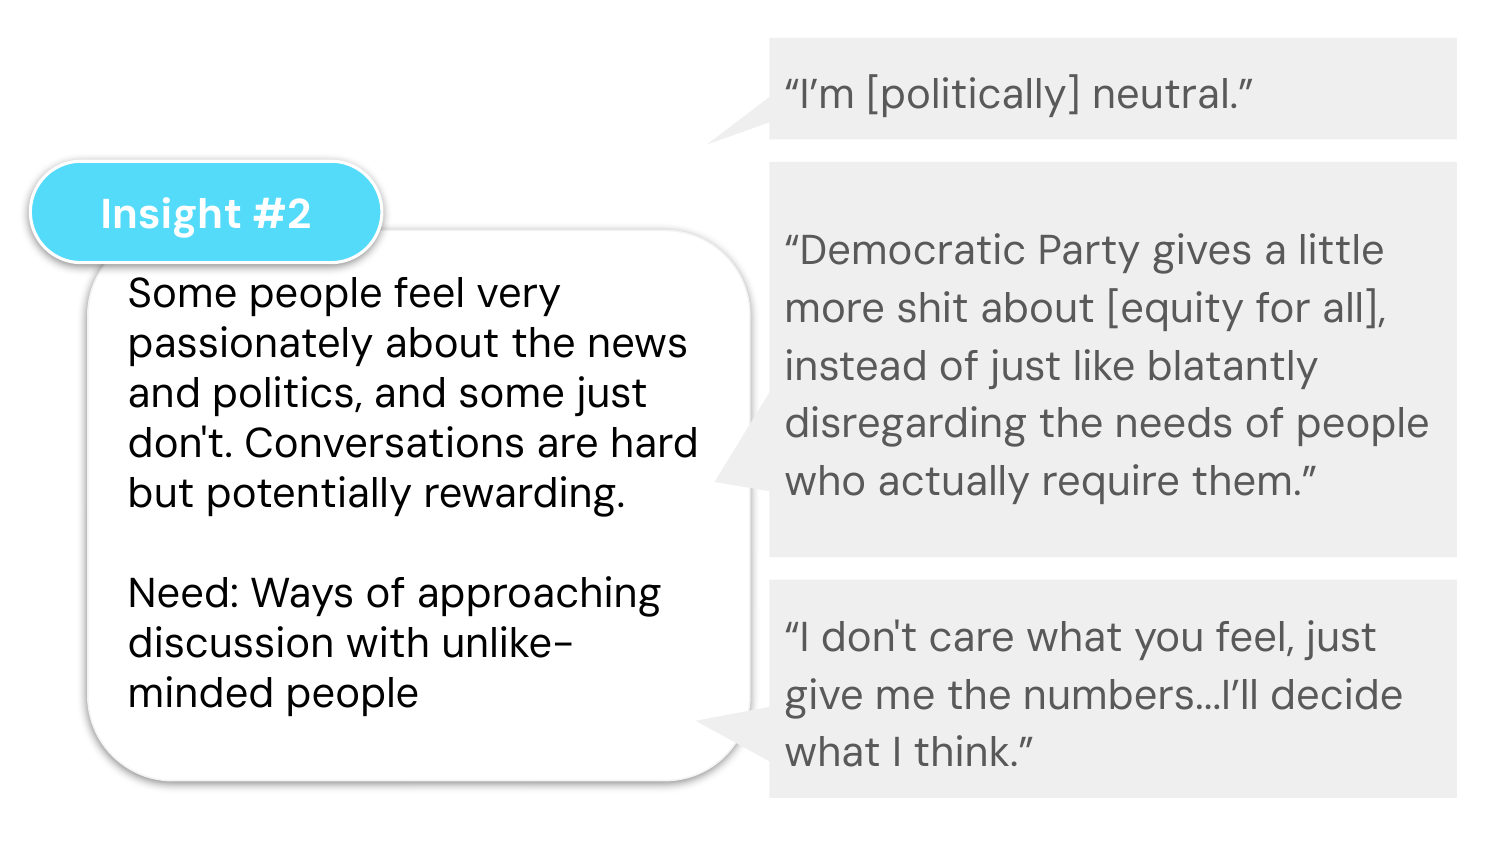

“I’m [politically] neutral.”
Insight #2
“Democratic Party gives a little more shit about [equity for all], instead of just like blatantly disregarding the needs of people who actually require them.”

Some people feel very passionately about the news and politics, and some just don't. Conversations are hard but potentially rewarding.
Need: Ways of approaching discussion with unlike-minded people

“I don't care what you feel, just give me the numbers...I’ll decide what I think.”